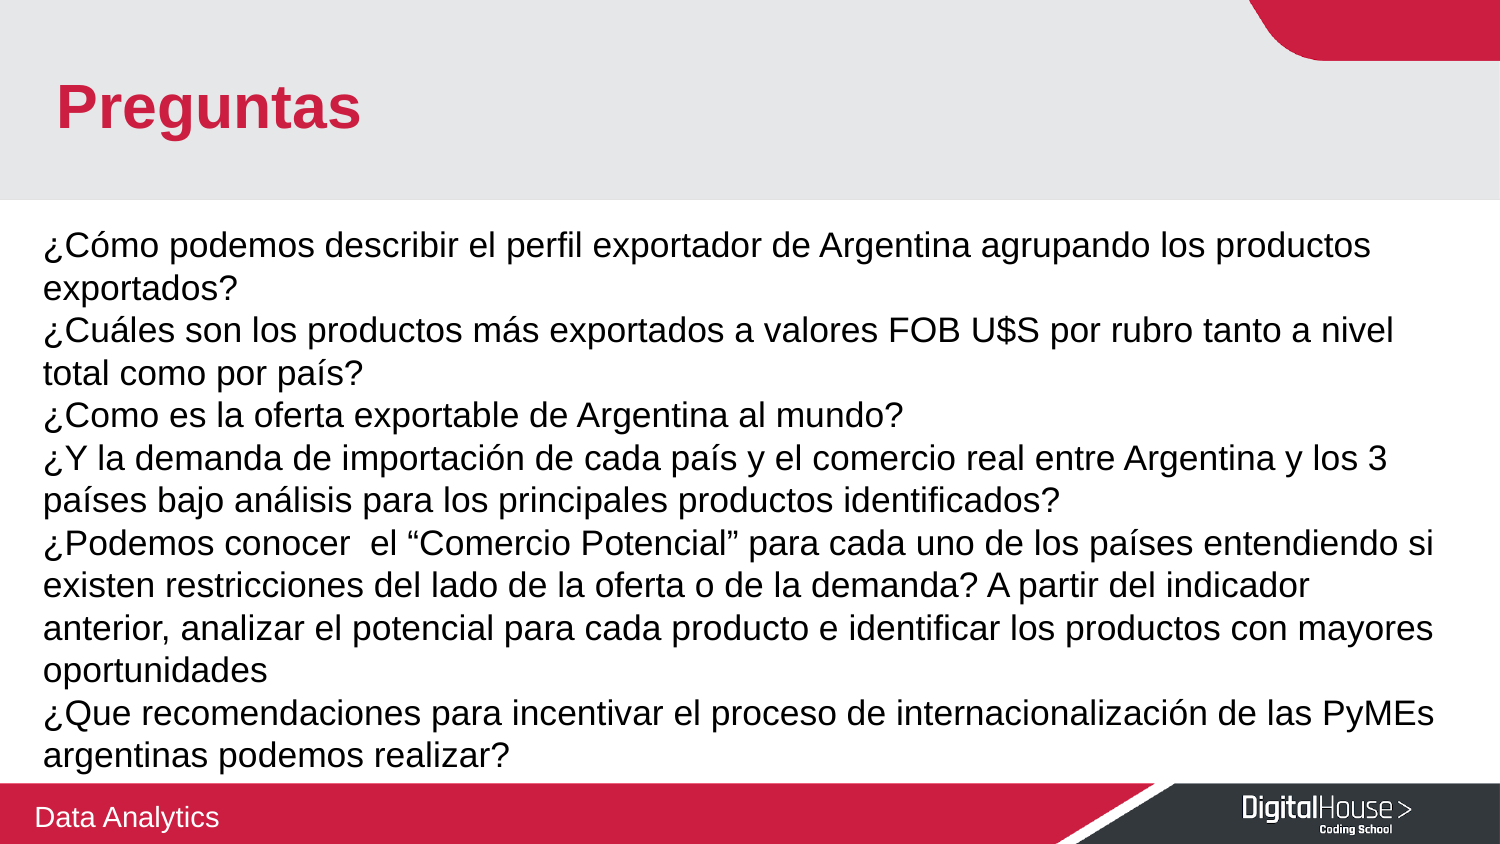

# Preguntas
¿Cómo podemos describir el perfil exportador de Argentina agrupando los productos exportados?
¿Cuáles son los productos más exportados a valores FOB U$S por rubro tanto a nivel total como por país?
¿Como es la oferta exportable de Argentina al mundo?
¿Y la demanda de importación de cada país y el comercio real entre Argentina y los 3 países bajo análisis para los principales productos identificados?
¿Podemos conocer  el “Comercio Potencial” para cada uno de los países entendiendo si existen restricciones del lado de la oferta o de la demanda? A partir del indicador anterior, analizar el potencial para cada producto e identificar los productos con mayores oportunidades
¿Que recomendaciones para incentivar el proceso de internacionalización de las PyMEs argentinas podemos realizar?